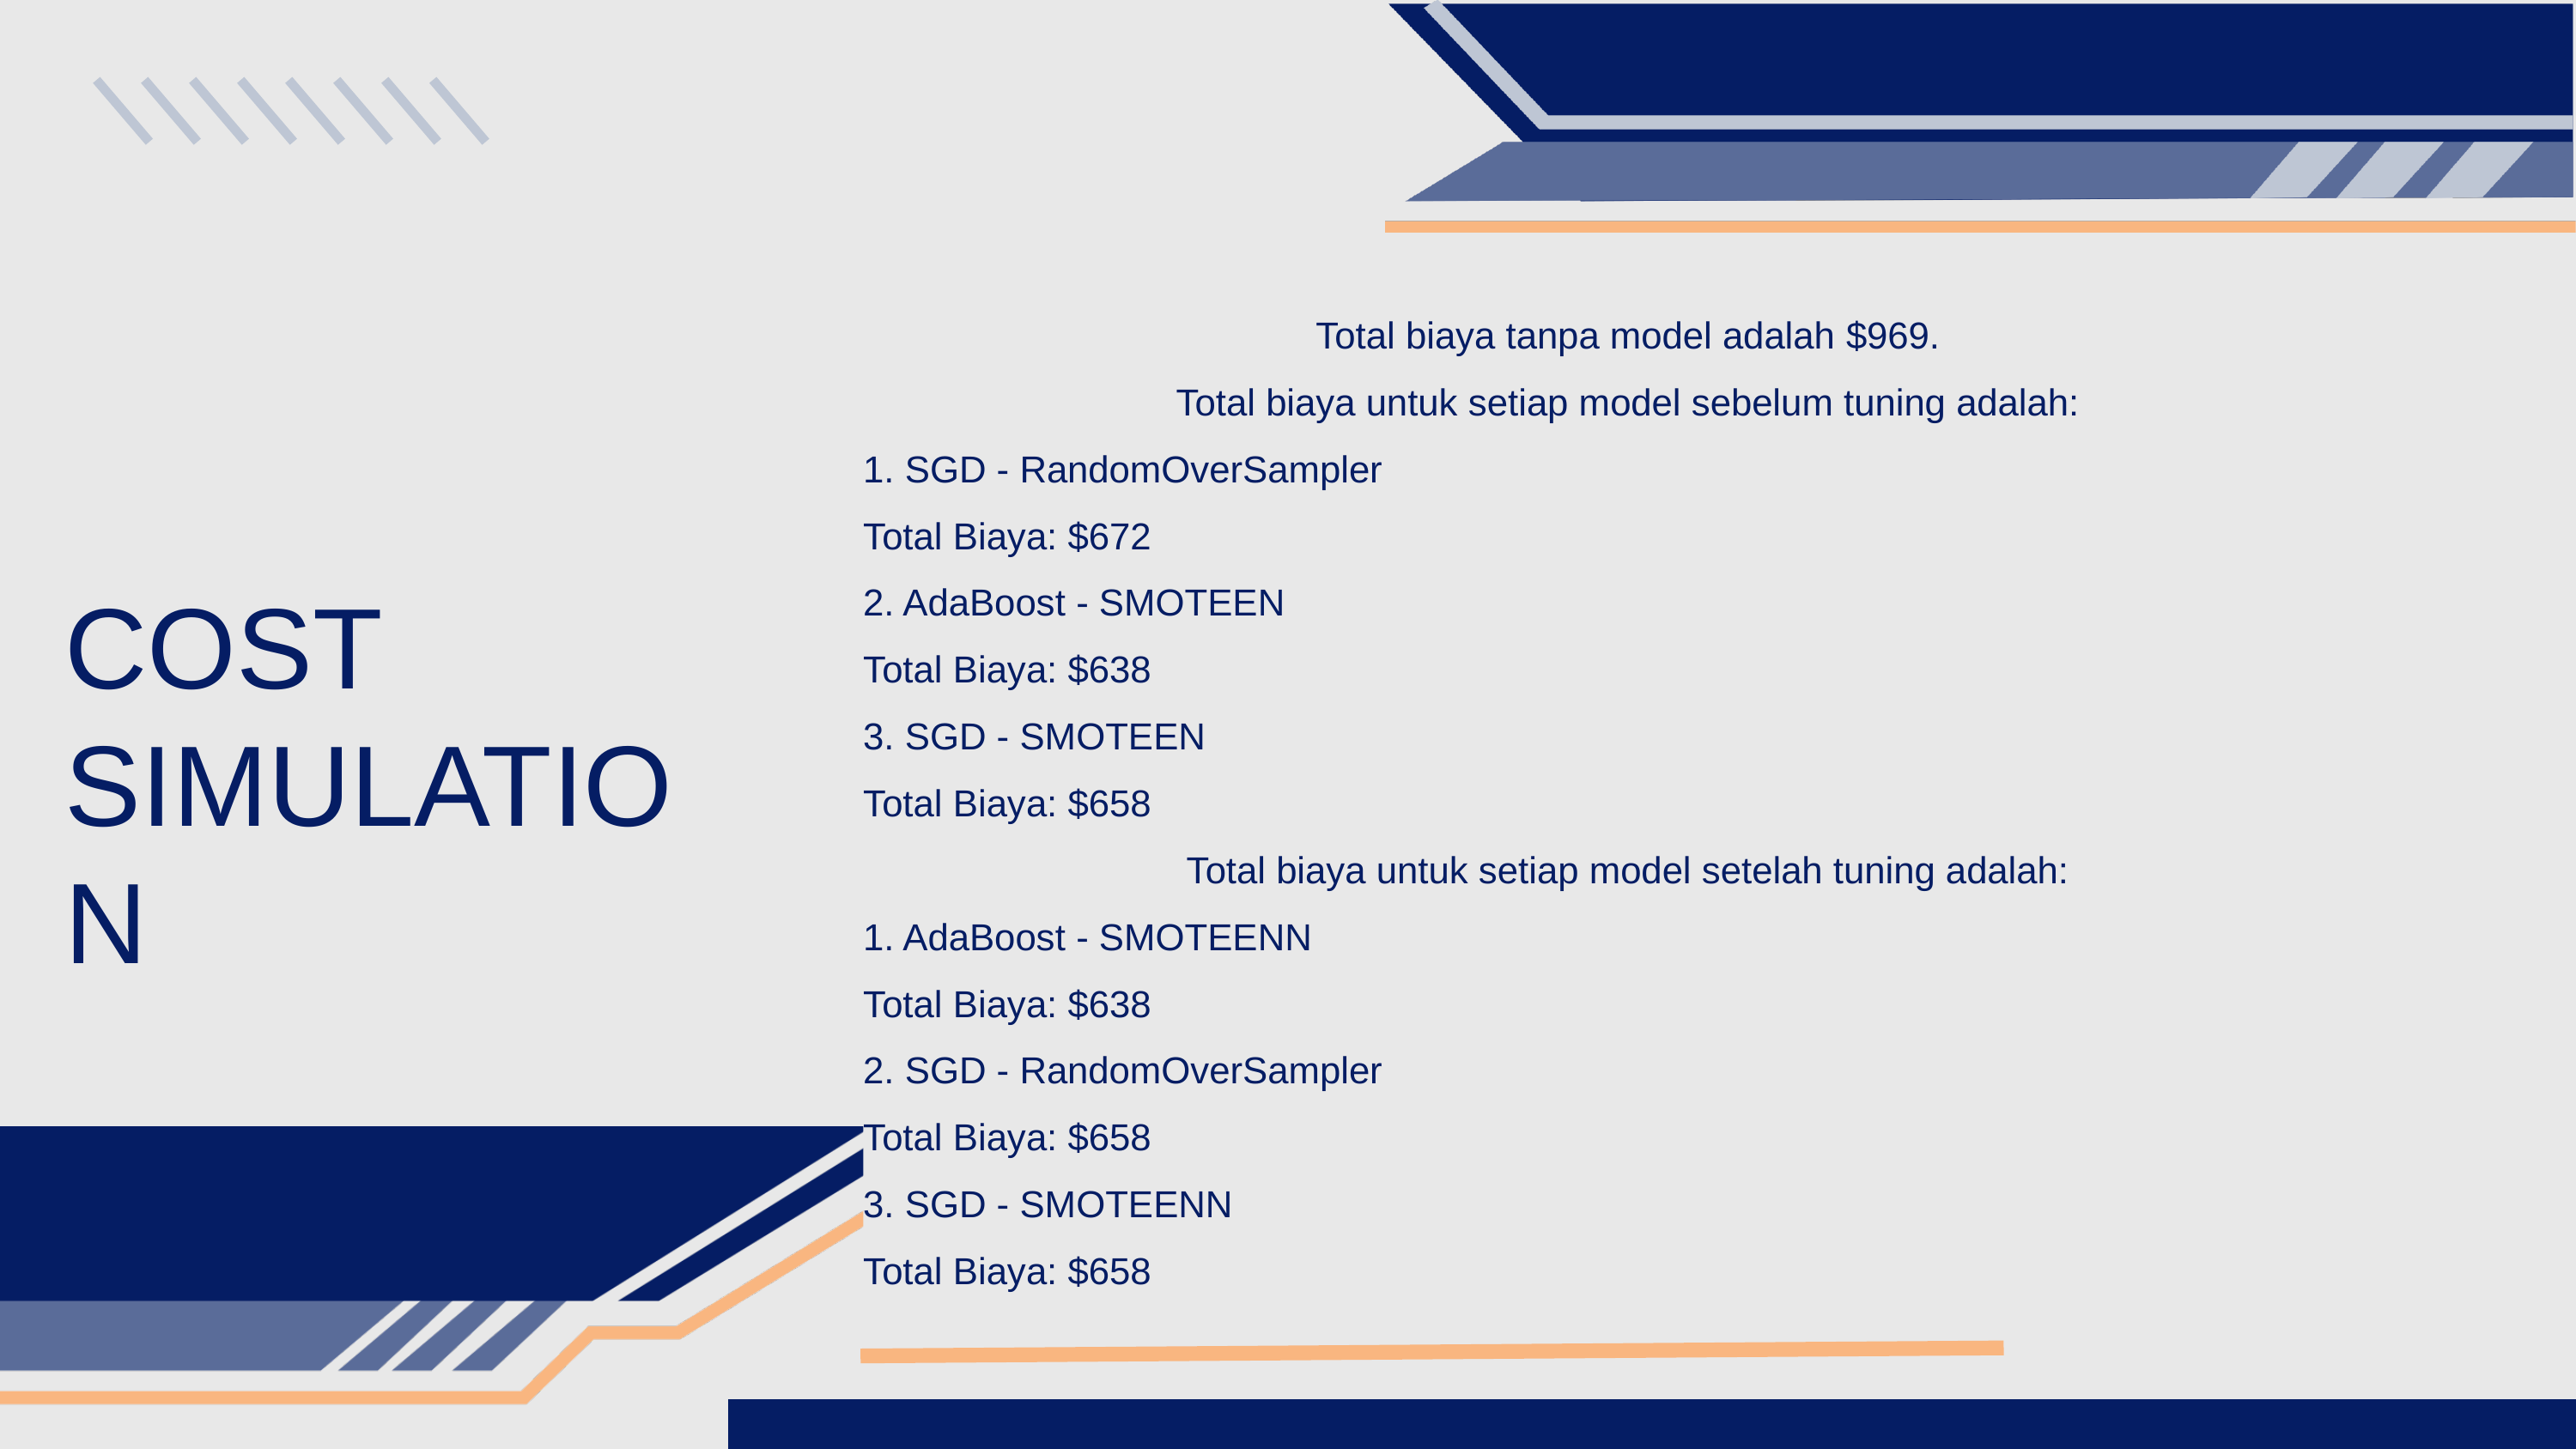

Total biaya tanpa model adalah $969.

Total biaya untuk setiap model sebelum tuning adalah:

1. SGD - RandomOverSampler

Total Biaya: $672

2. AdaBoost - SMOTEEN

Total Biaya: $638

3. SGD - SMOTEEN

Total Biaya: $658

Total biaya untuk setiap model setelah tuning adalah:

1. AdaBoost - SMOTEENN

Total Biaya: $638

2. SGD - RandomOverSampler

Total Biaya: $658

3. SGD - SMOTEENN

Total Biaya: $658
COST
SIMULATION